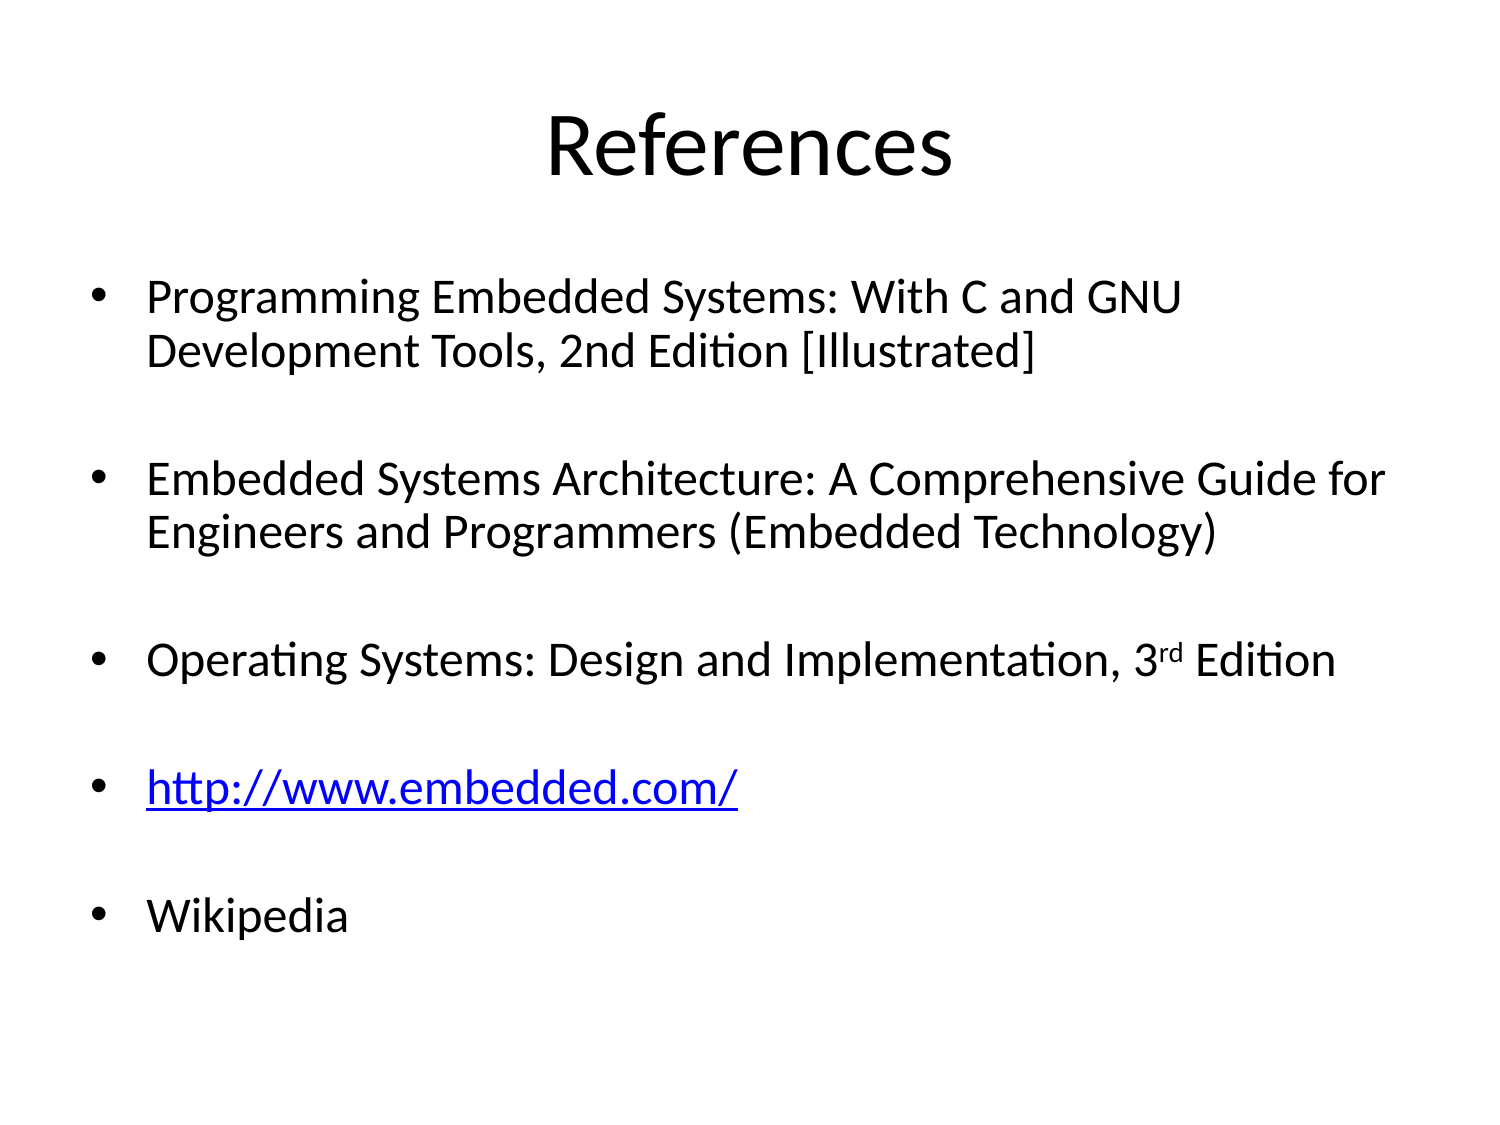

# References
Programming Embedded Systems: With C and GNU Development Tools, 2nd Edition [Illustrated]

Embedded Systems Architecture: A Comprehensive Guide for Engineers and Programmers (Embedded Technology)

Operating Systems: Design and Implementation, 3rd Edition

http://www.embedded.com/

Wikipedia